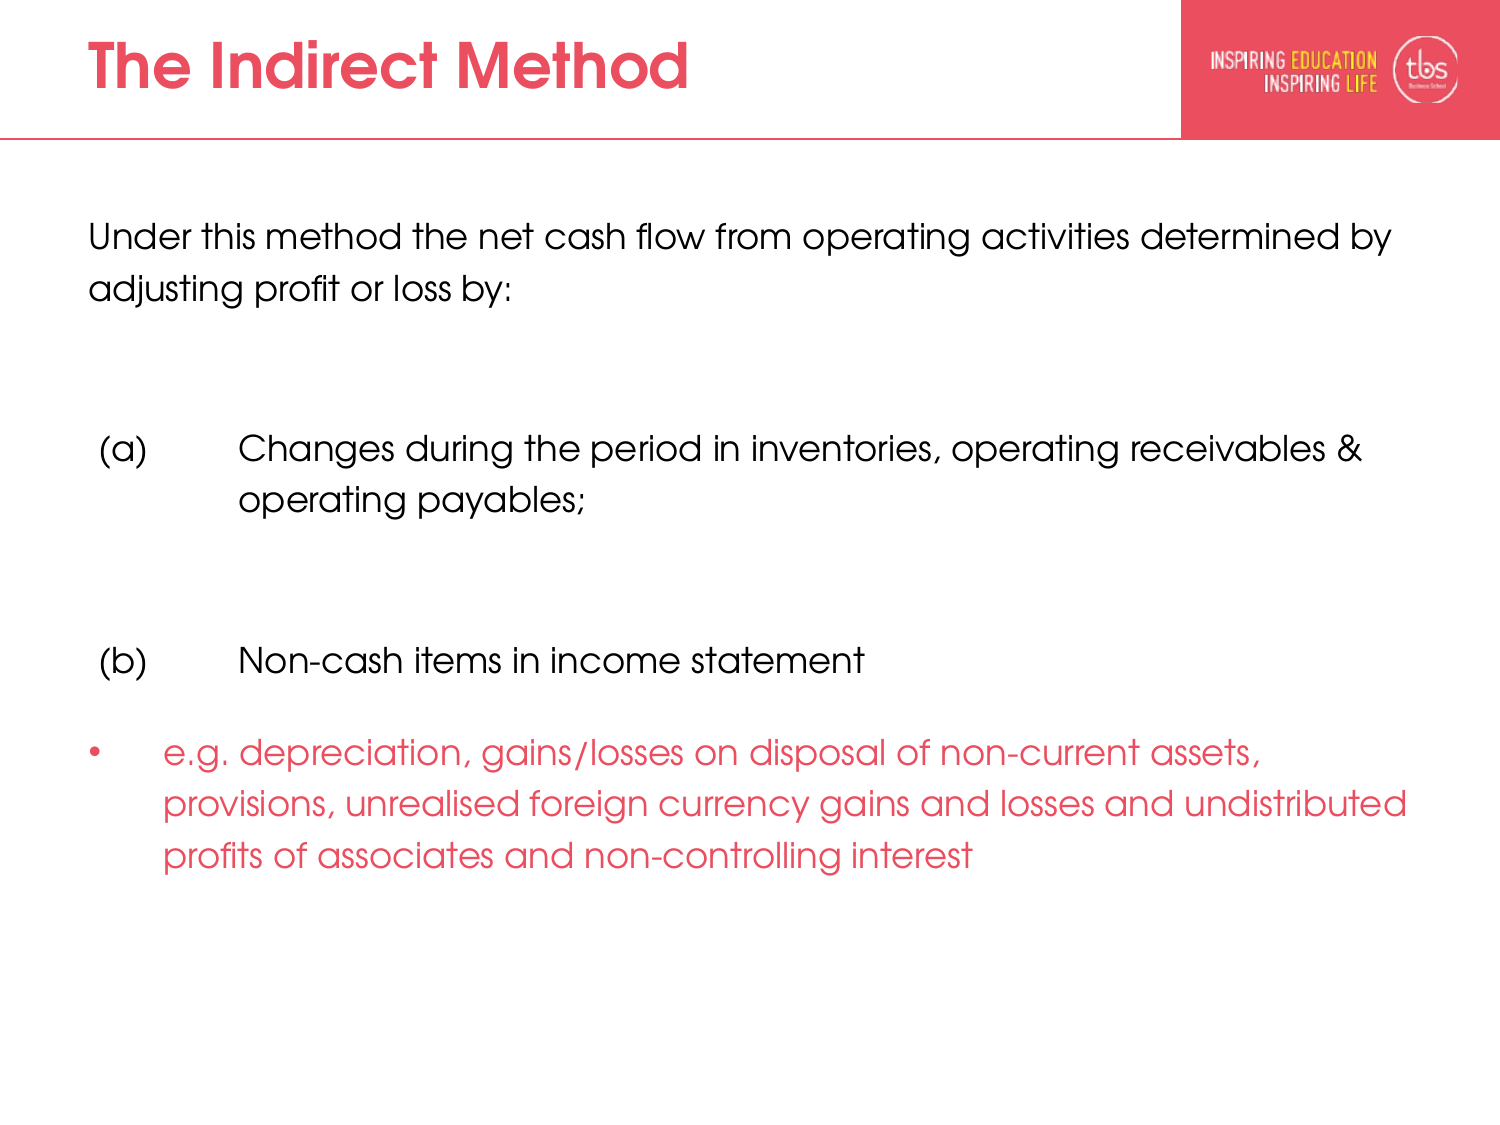

# The Indirect Method
Under this method the net cash flow from operating activities determined by adjusting profit or loss by:

 (a) 	Changes during the period in inventories, operating receivables & 	operating payables;

 (b) 	Non-cash items in income statement
e.g. depreciation, gains/losses on disposal of non-current assets, provisions, unrealised foreign currency gains and losses and undistributed profits of associates and non-controlling interest